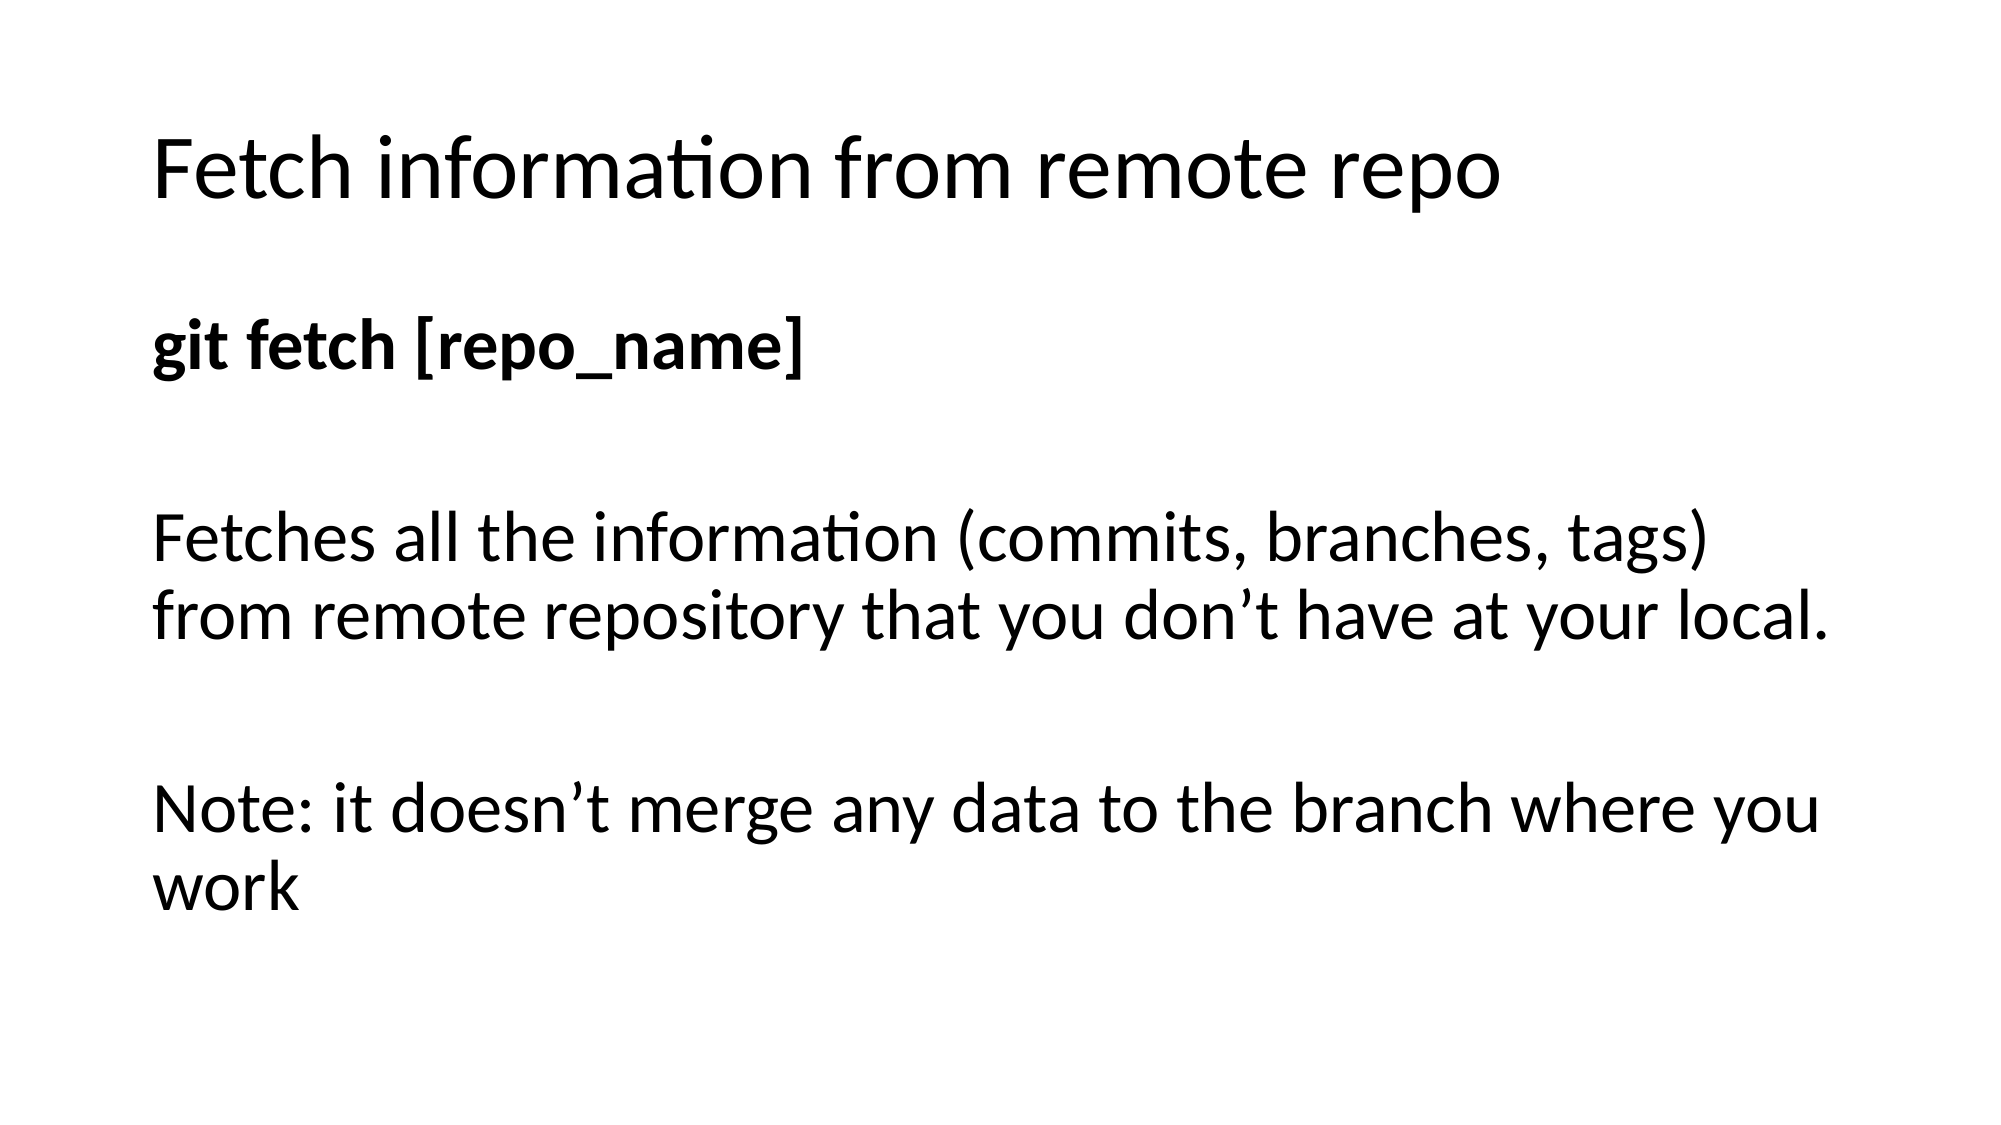

# Fetch information from remote repo
git fetch [repo_name]

Fetches all the information (commits, branches, tags) from remote repository that you don’t have at your local.

Note: it doesn’t merge any data to the branch where you work